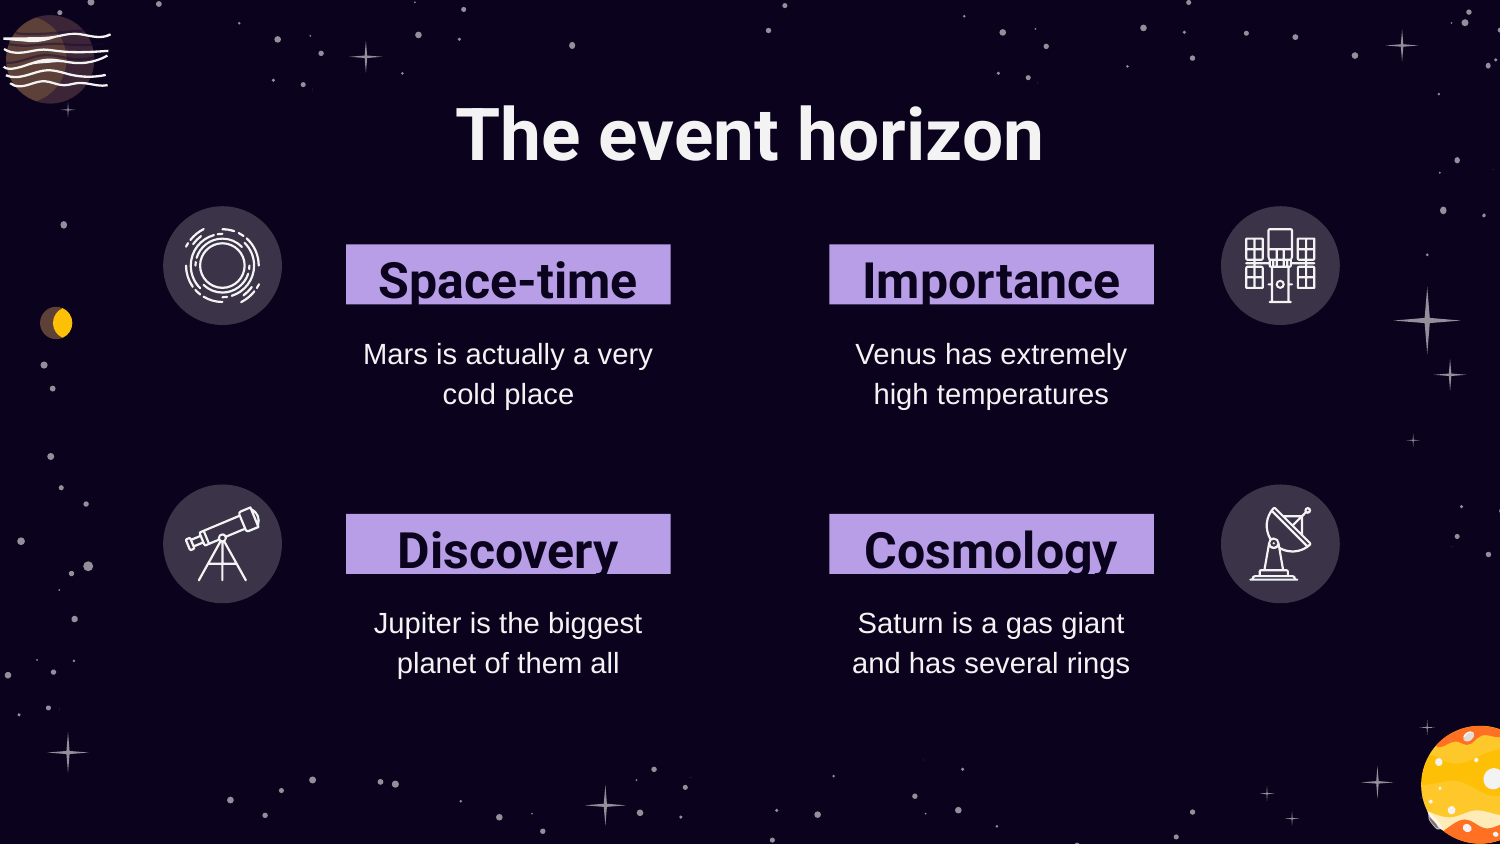

# The event horizon

Space-time
Importance
Mars is actually a very cold place
Venus has extremely high temperatures

Discovery
Cosmology
Jupiter is the biggest planet of them all
Saturn is a gas giant and has several rings